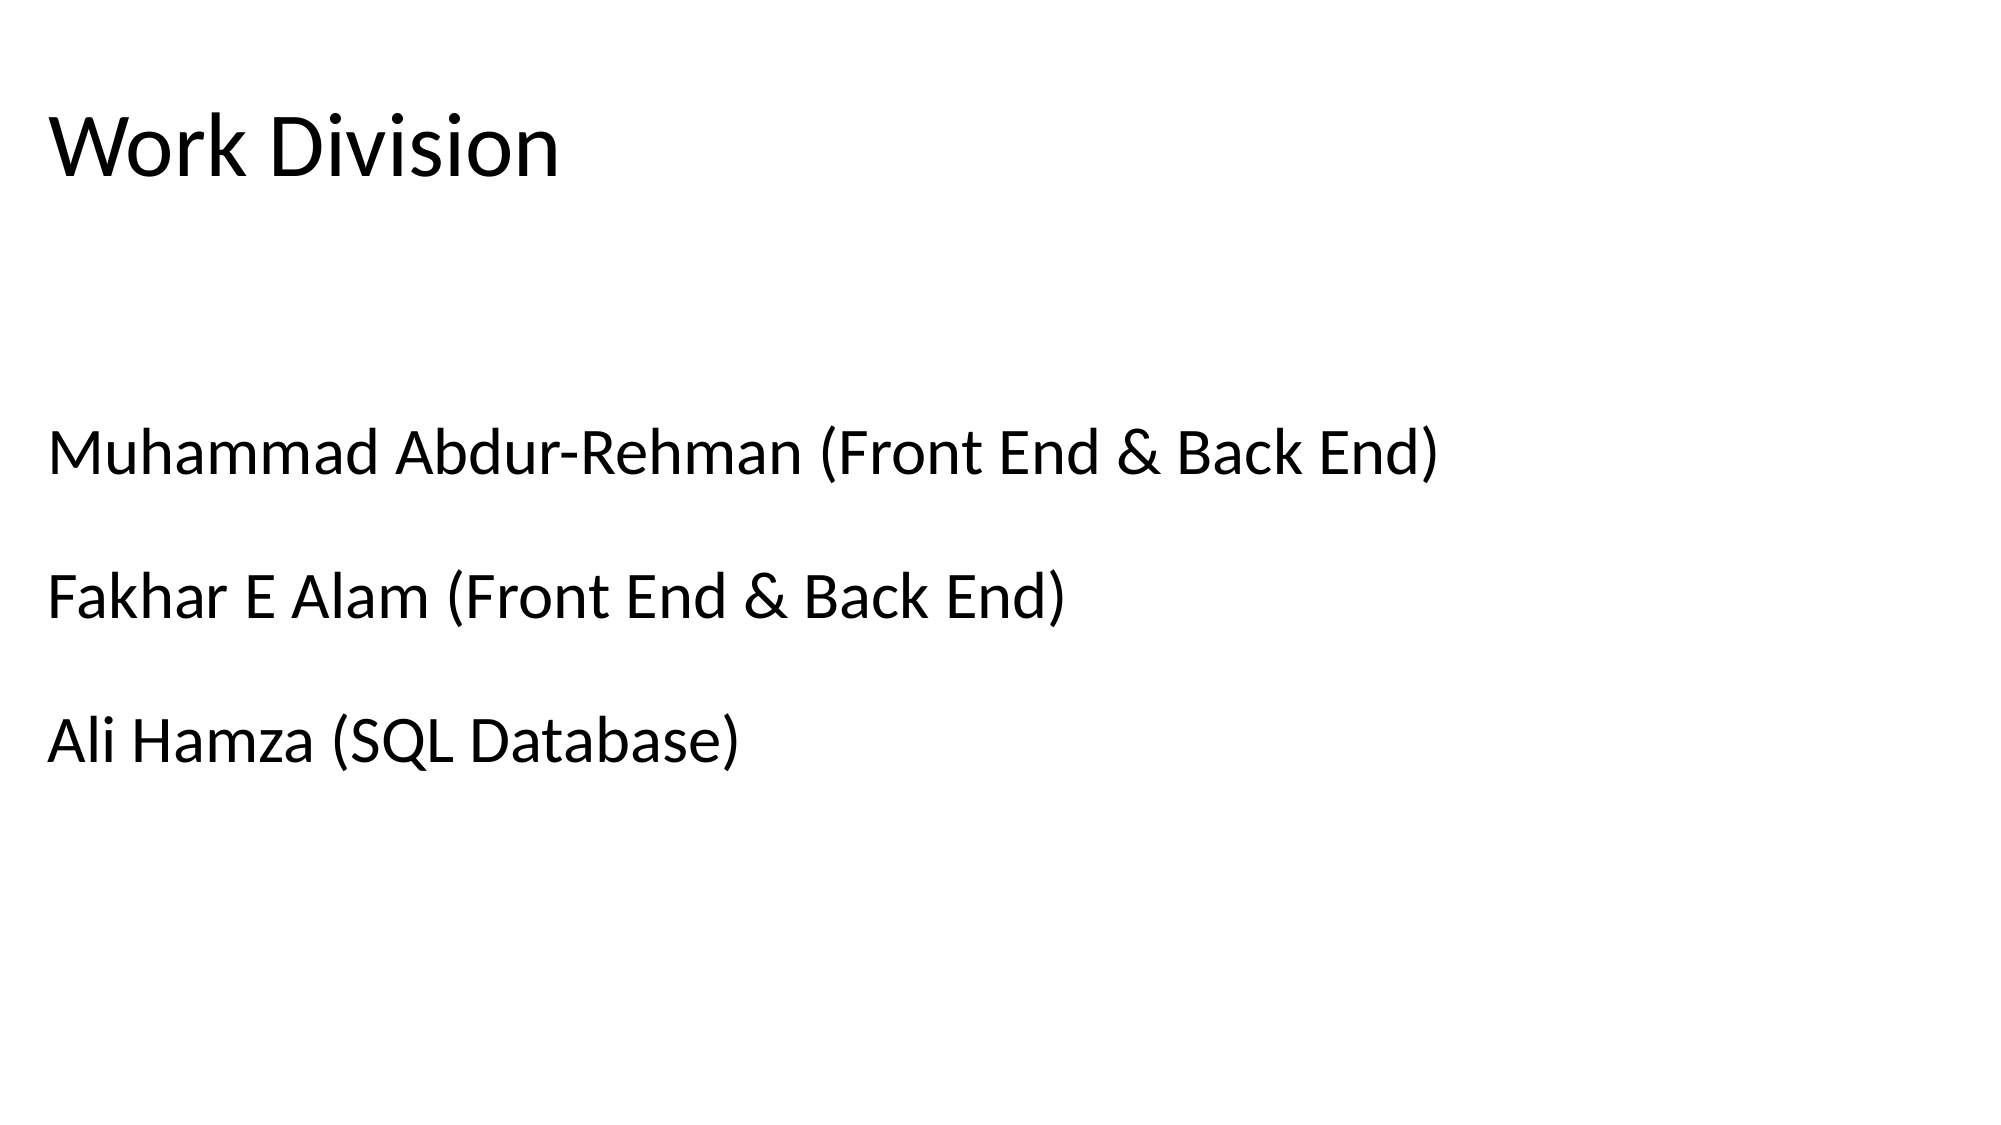

# Work Division
Muhammad Abdur-Rehman (Front End & Back End)

Fakhar E Alam (Front End & Back End)

Ali Hamza (SQL Database)